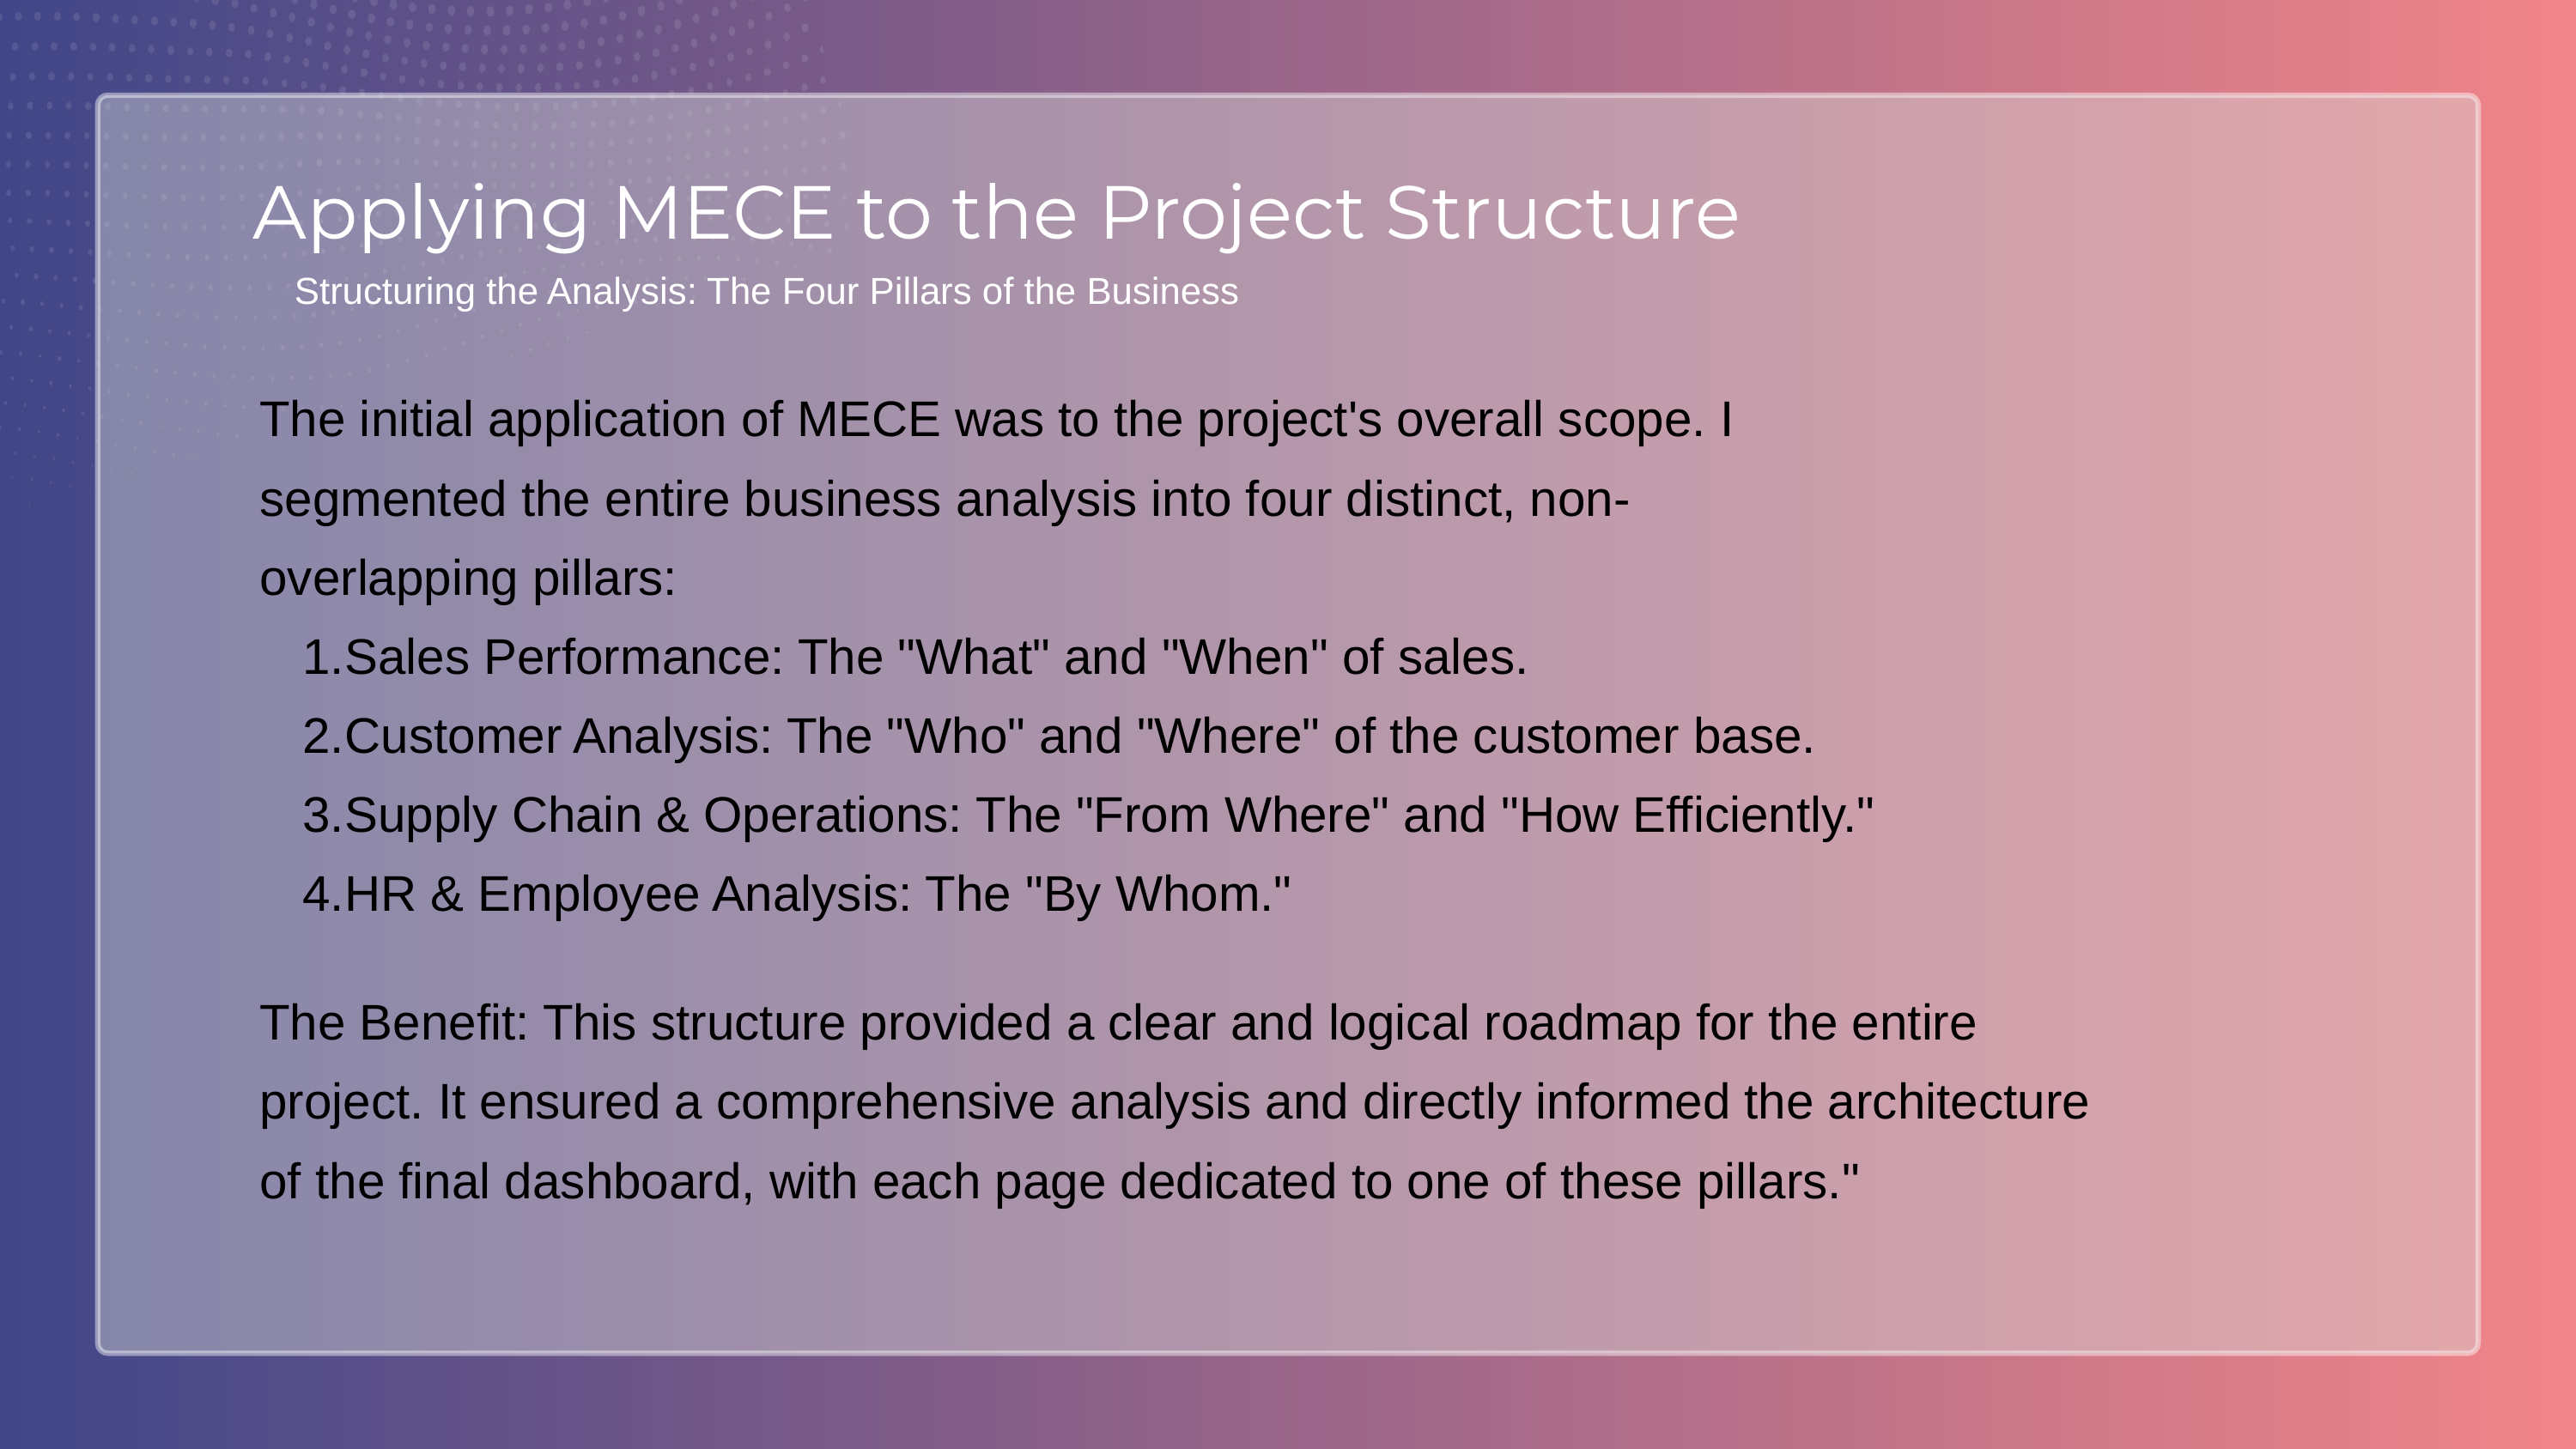

Applying MECE to the Project Structure
Structuring the Analysis: The Four Pillars of the Business
The initial application of MECE was to the project's overall scope. I segmented the entire business analysis into four distinct, non-overlapping pillars:
Sales Performance: The "What" and "When" of sales.
Customer Analysis: The "Who" and "Where" of the customer base.
Supply Chain & Operations: The "From Where" and "How Efficiently."
HR & Employee Analysis: The "By Whom."

The Benefit: This structure provided a clear and logical roadmap for the entire project. It ensured a comprehensive analysis and directly informed the architecture of the final dashboard, with each page dedicated to one of these pillars."